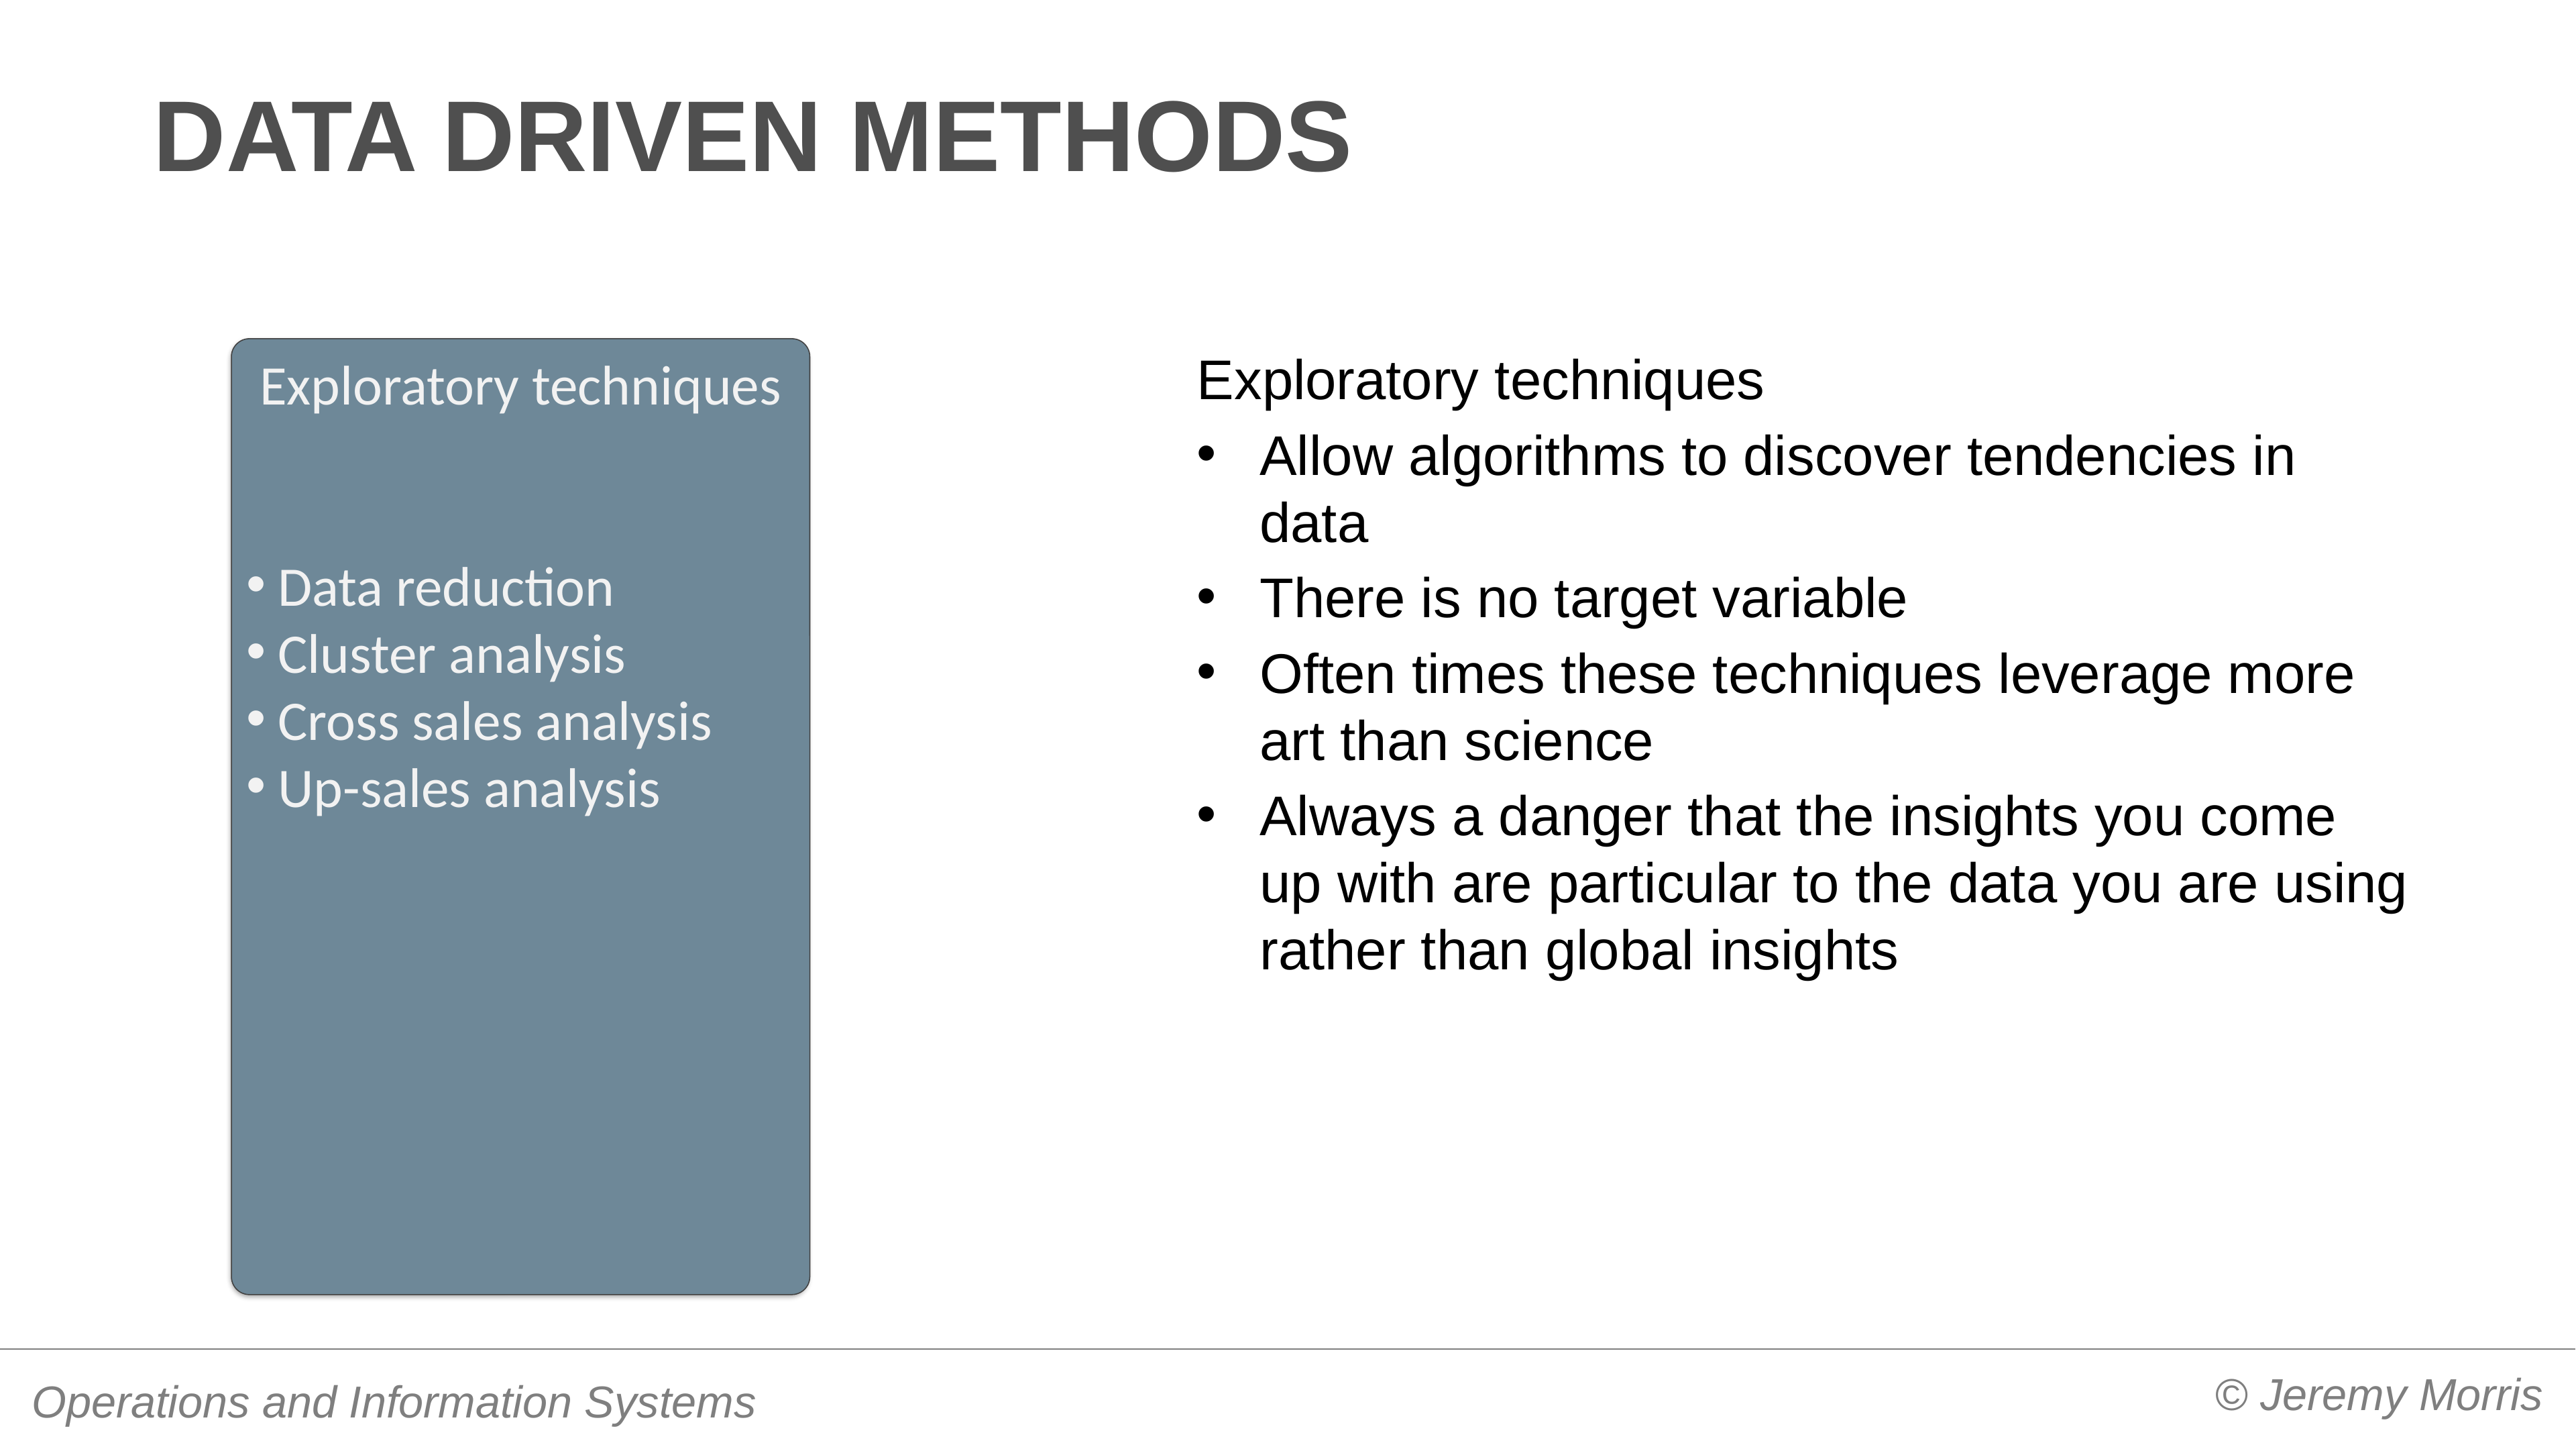

# Data driven methods
Exploratory techniques

Data reduction
Cluster analysis
Cross sales analysis
Up-sales analysis
Exploratory techniques
Allow algorithms to discover tendencies in data
There is no target variable
Often times these techniques leverage more art than science
Always a danger that the insights you come up with are particular to the data you are using rather than global insights